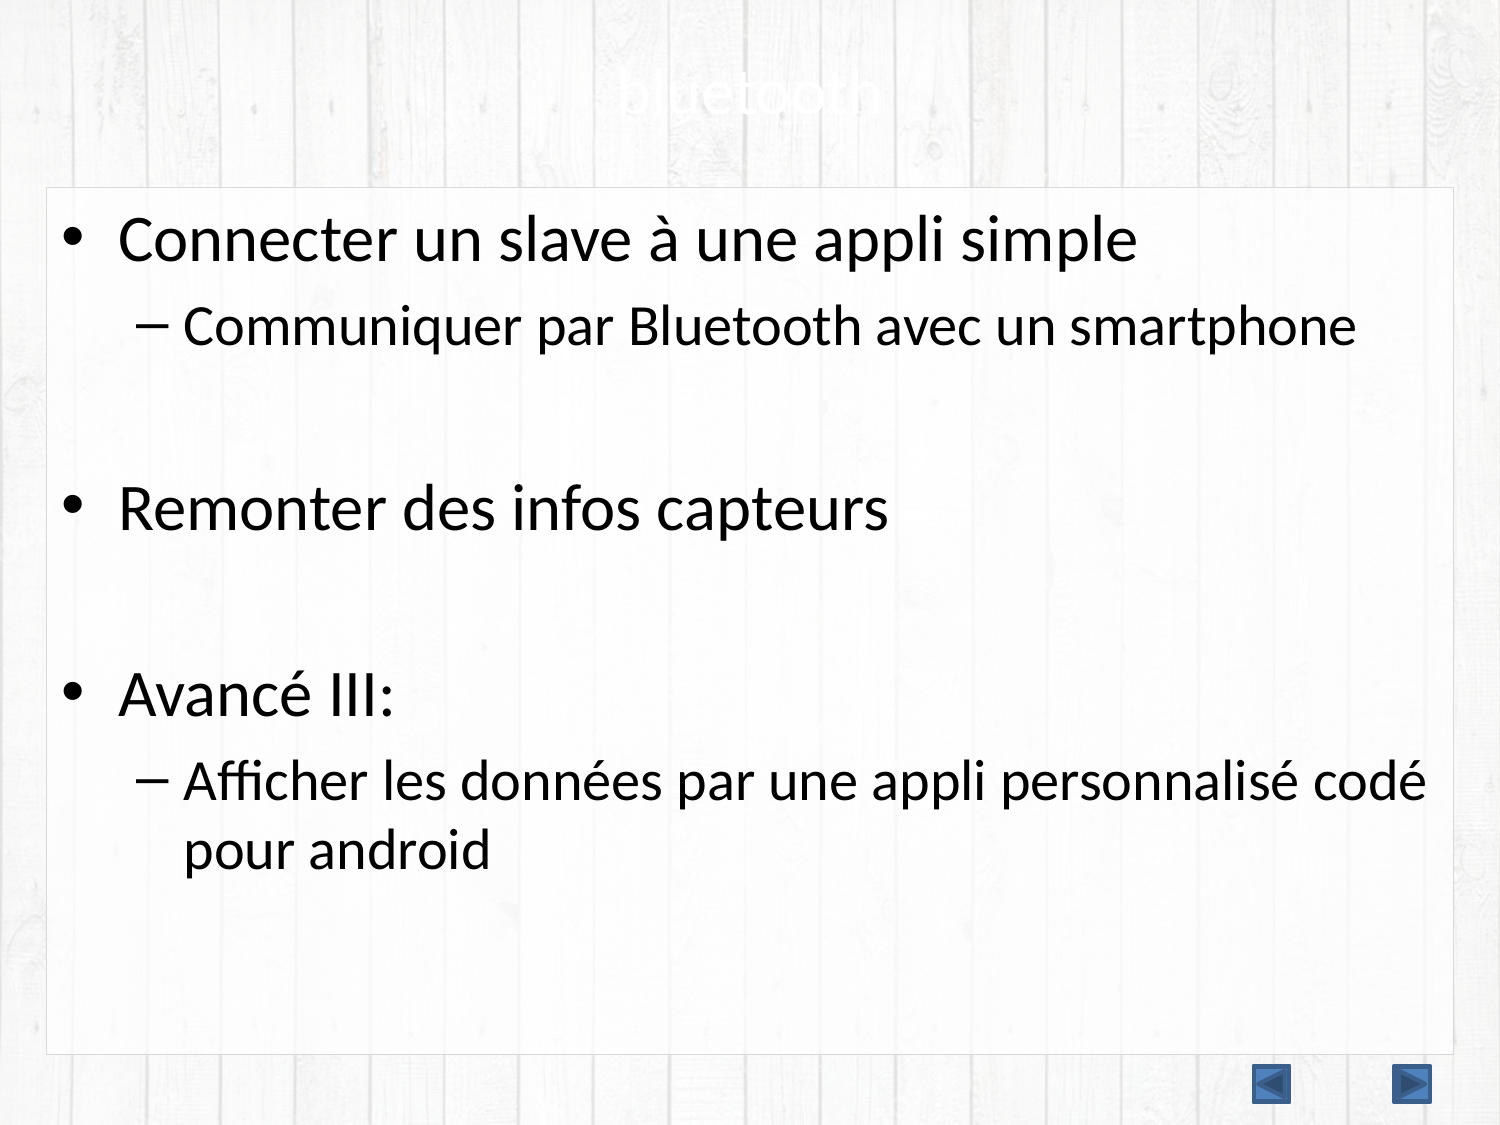

# bluetooth
Connecter un slave à une appli simple
Communiquer par Bluetooth avec un smartphone

Remonter des infos capteurs

Avancé III:
Afficher les données par une appli personnalisé codé pour android